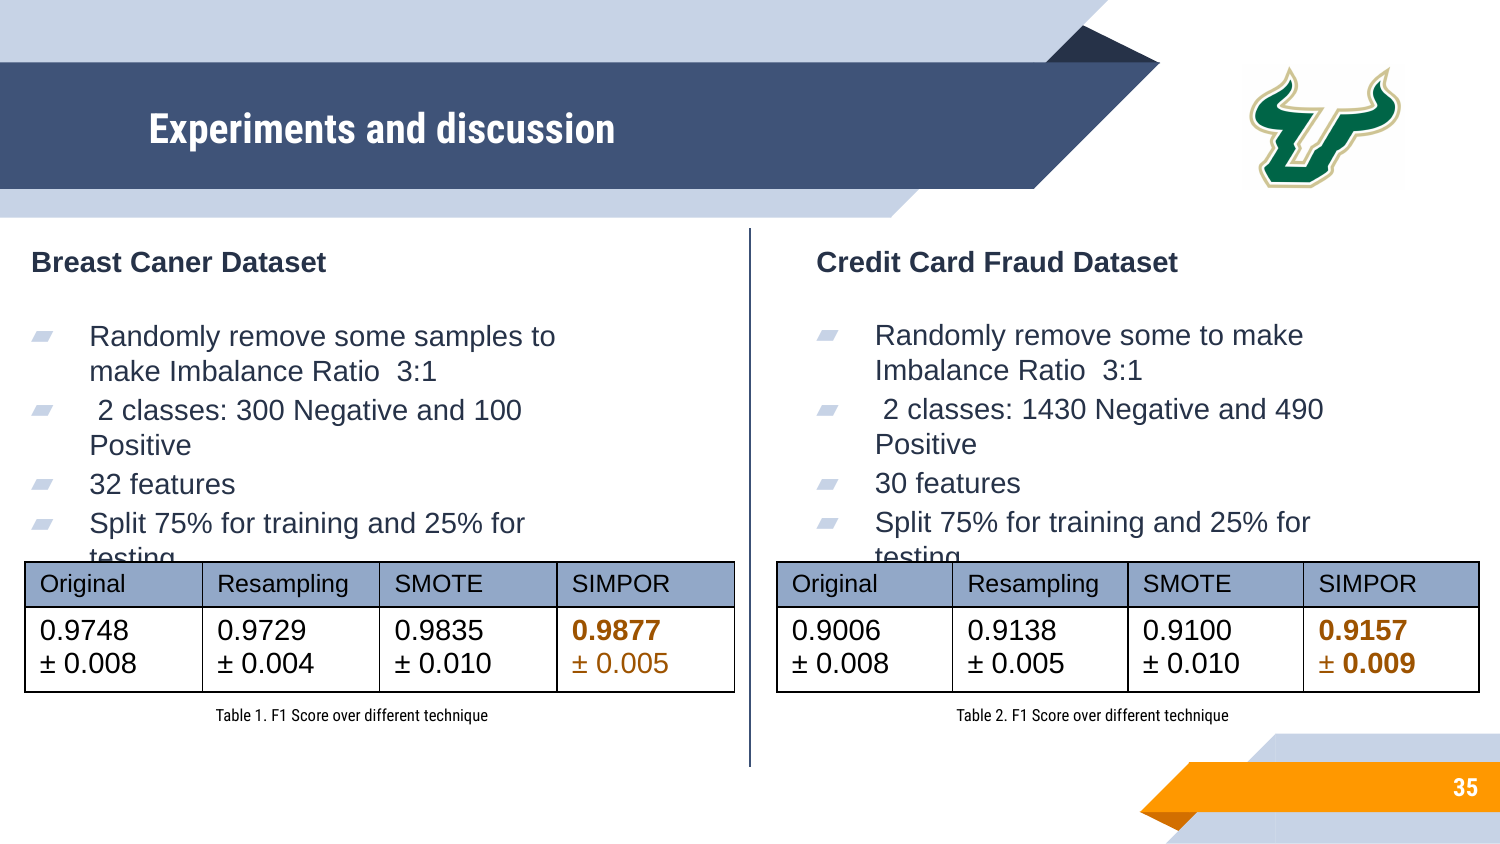

# Experiments and discussion
Credit Card Fraud Dataset

Randomly remove some to make Imbalance Ratio  3:1
 2 classes: 1430 Negative and 490 Positive
30 features
Split 75% for training and 25% for testing
10 runs

Breast Caner Dataset

Randomly remove some samples to make Imbalance Ratio  3:1
 2 classes: 300 Negative and 100 Positive
32 features
Split 75% for training and 25% for testing
10 runs

| Original | Resampling | SMOTE | SIMPOR |
| --- | --- | --- | --- |
| 0.9748 ± 0.008 | 0.9729 ± 0.004 | 0.9835 ± 0.010 | 0.9877 ± 0.005 |
| Original | Resampling | SMOTE | SIMPOR |
| --- | --- | --- | --- |
| 0.9006 ± 0.008 | 0.9138 ± 0.005 | 0.9100 ± 0.010 | 0.9157 ± 0.009 |
Table 2. F1 Score over different technique
Table 1. F1 Score over different technique
35